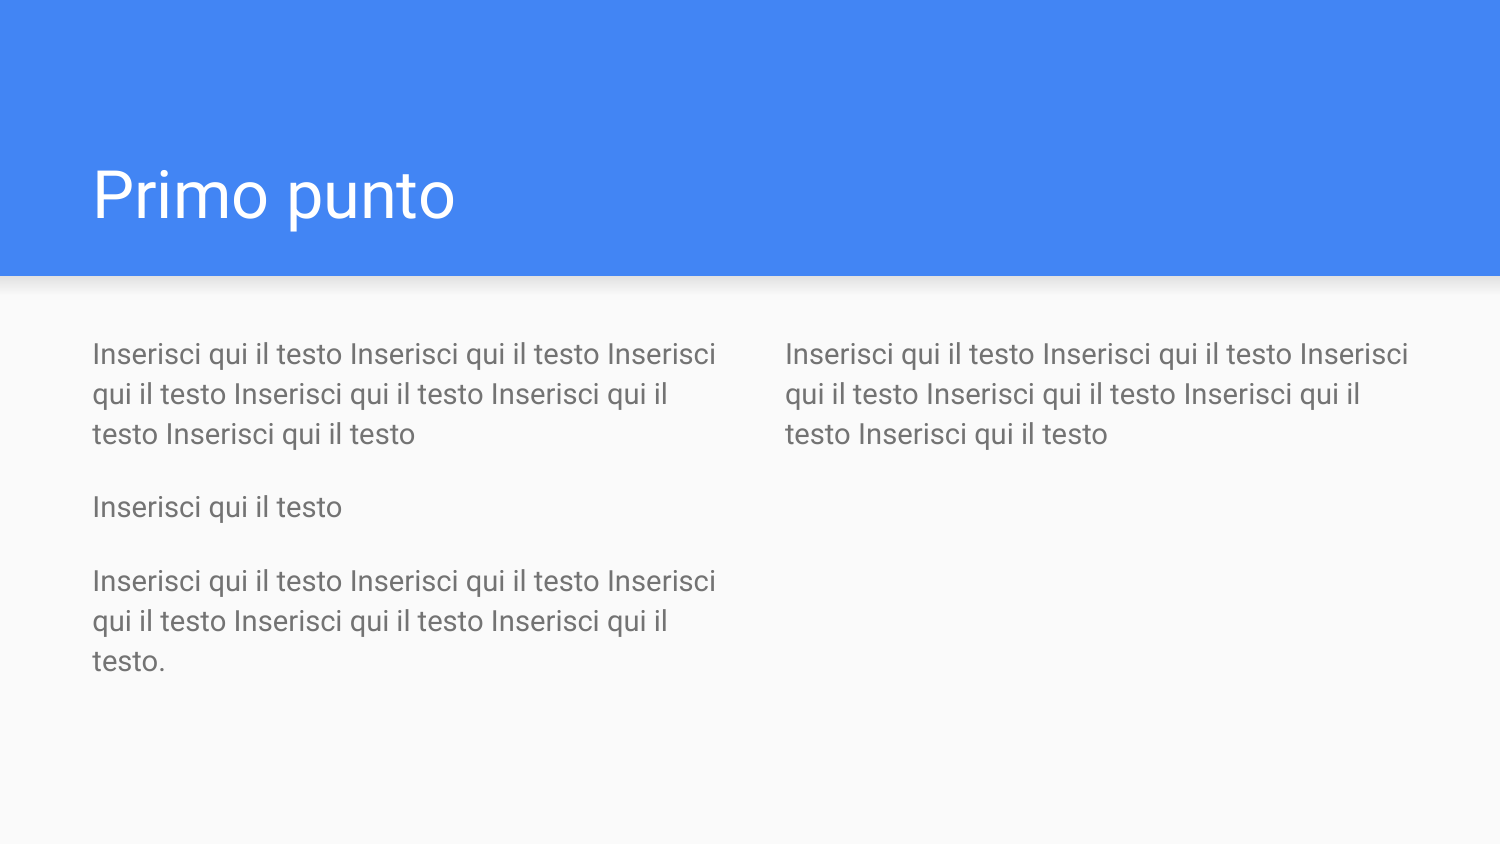

# Primo punto
Inserisci qui il testo Inserisci qui il testo Inserisci qui il testo Inserisci qui il testo Inserisci qui il testo Inserisci qui il testo
Inserisci qui il testo
Inserisci qui il testo Inserisci qui il testo Inserisci qui il testo Inserisci qui il testo Inserisci qui il testo.
Inserisci qui il testo Inserisci qui il testo Inserisci qui il testo Inserisci qui il testo Inserisci qui il testo Inserisci qui il testo